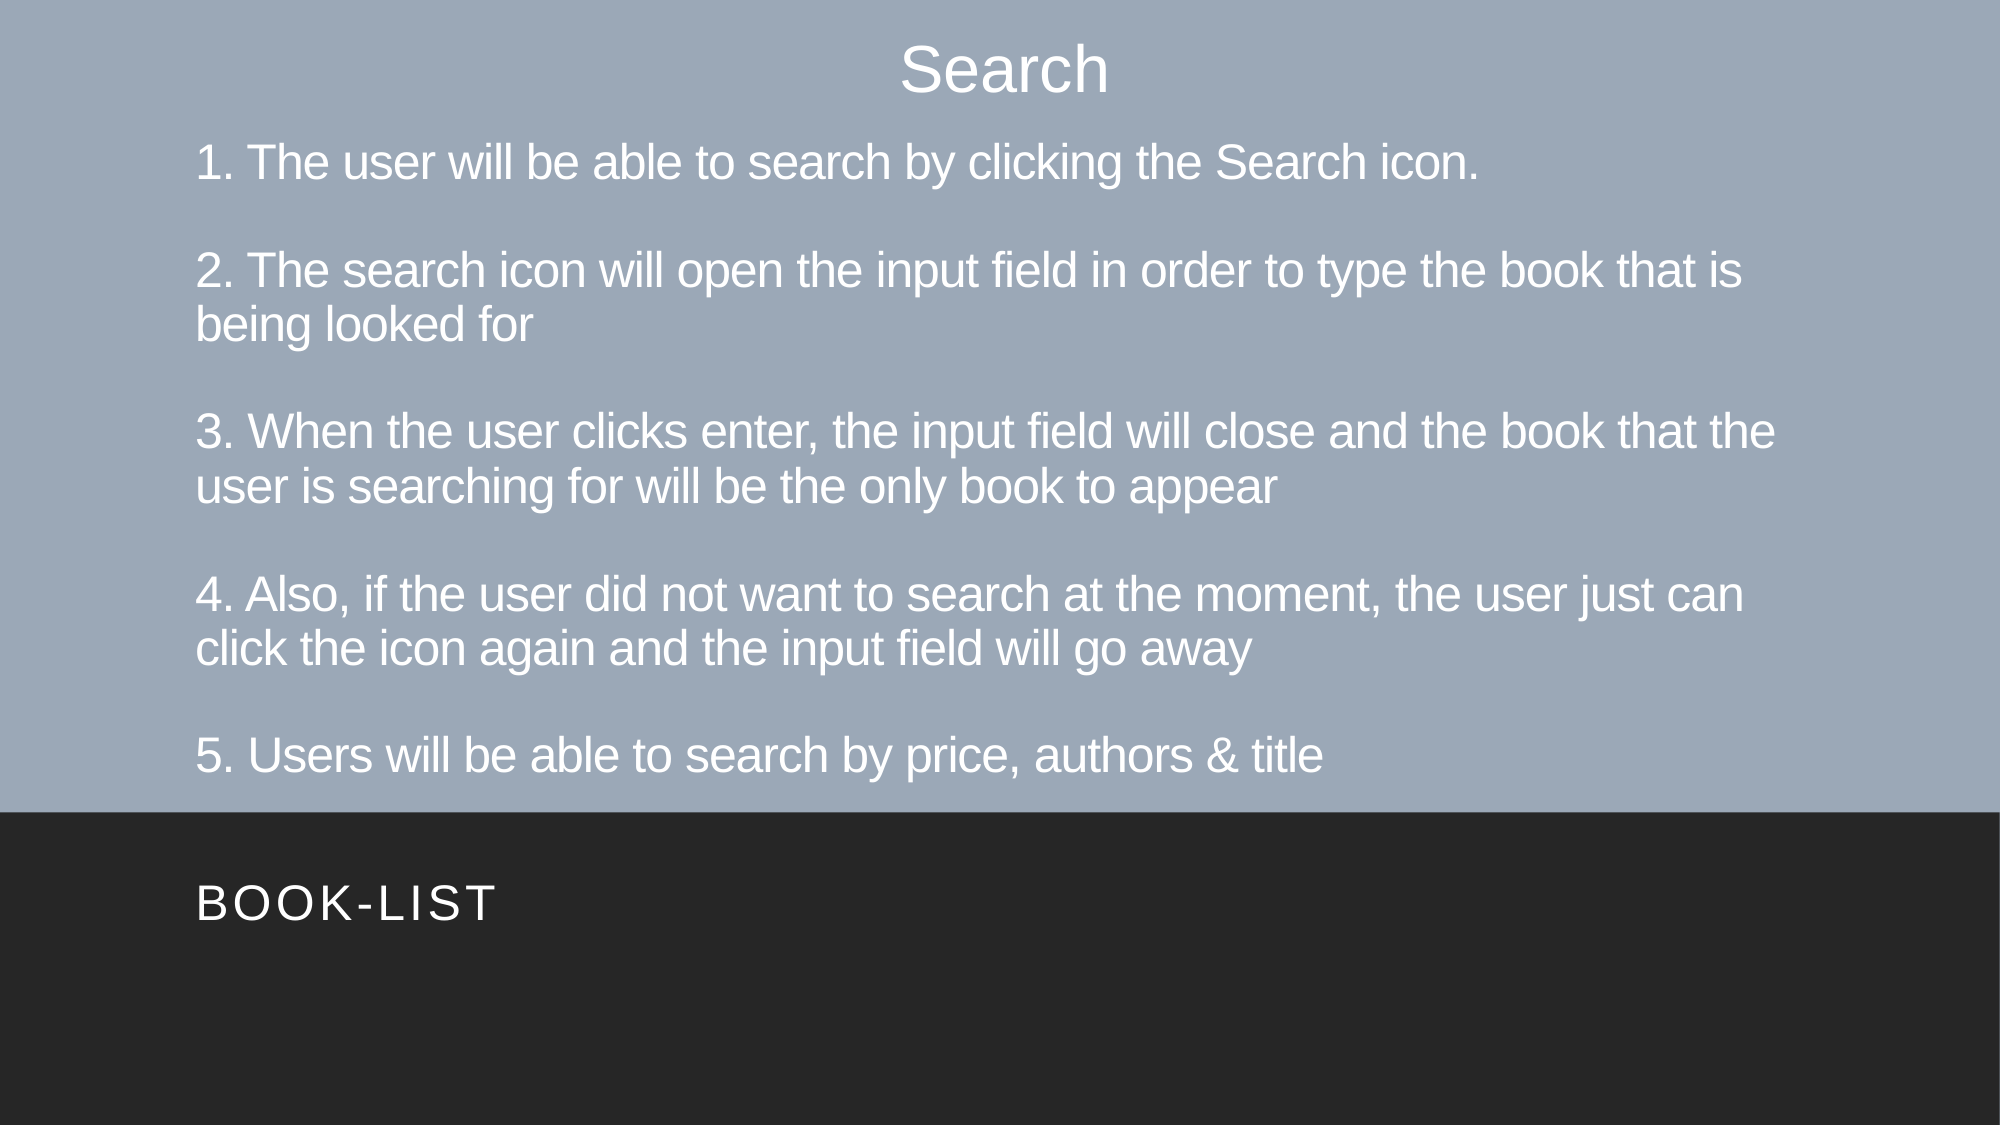

Search
# 1. The user will be able to search by clicking the Search icon. 2. The search icon will open the input field in order to type the book that is being looked for 3. When the user clicks enter, the input field will close and the book that the user is searching for will be the only book to appear 4. Also, if the user did not want to search at the moment, the user just can click the icon again and the input field will go away 5. Users will be able to search by price, authors & title

Book-list